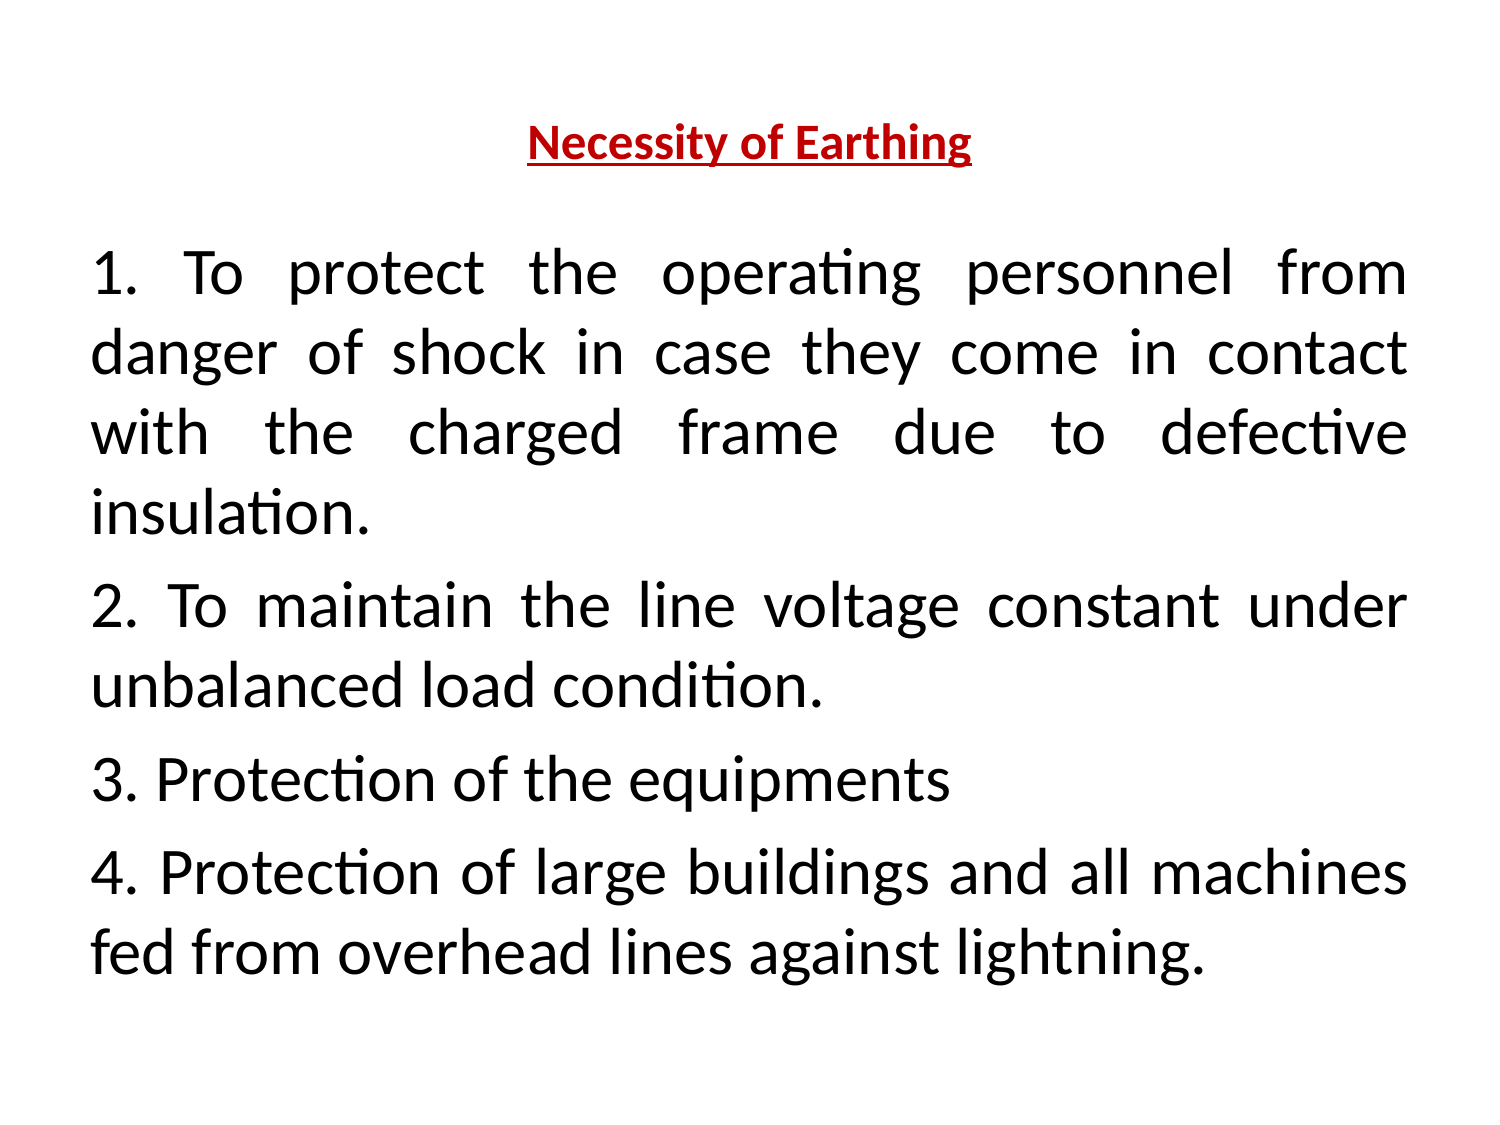

# Necessity of Earthing
1. To protect the operating personnel from danger of shock in case they come in contact with the charged frame due to defective insulation.
2. To maintain the line voltage constant under unbalanced load condition.
3. Protection of the equipments
4. Protection of large buildings and all machines fed from overhead lines against lightning.